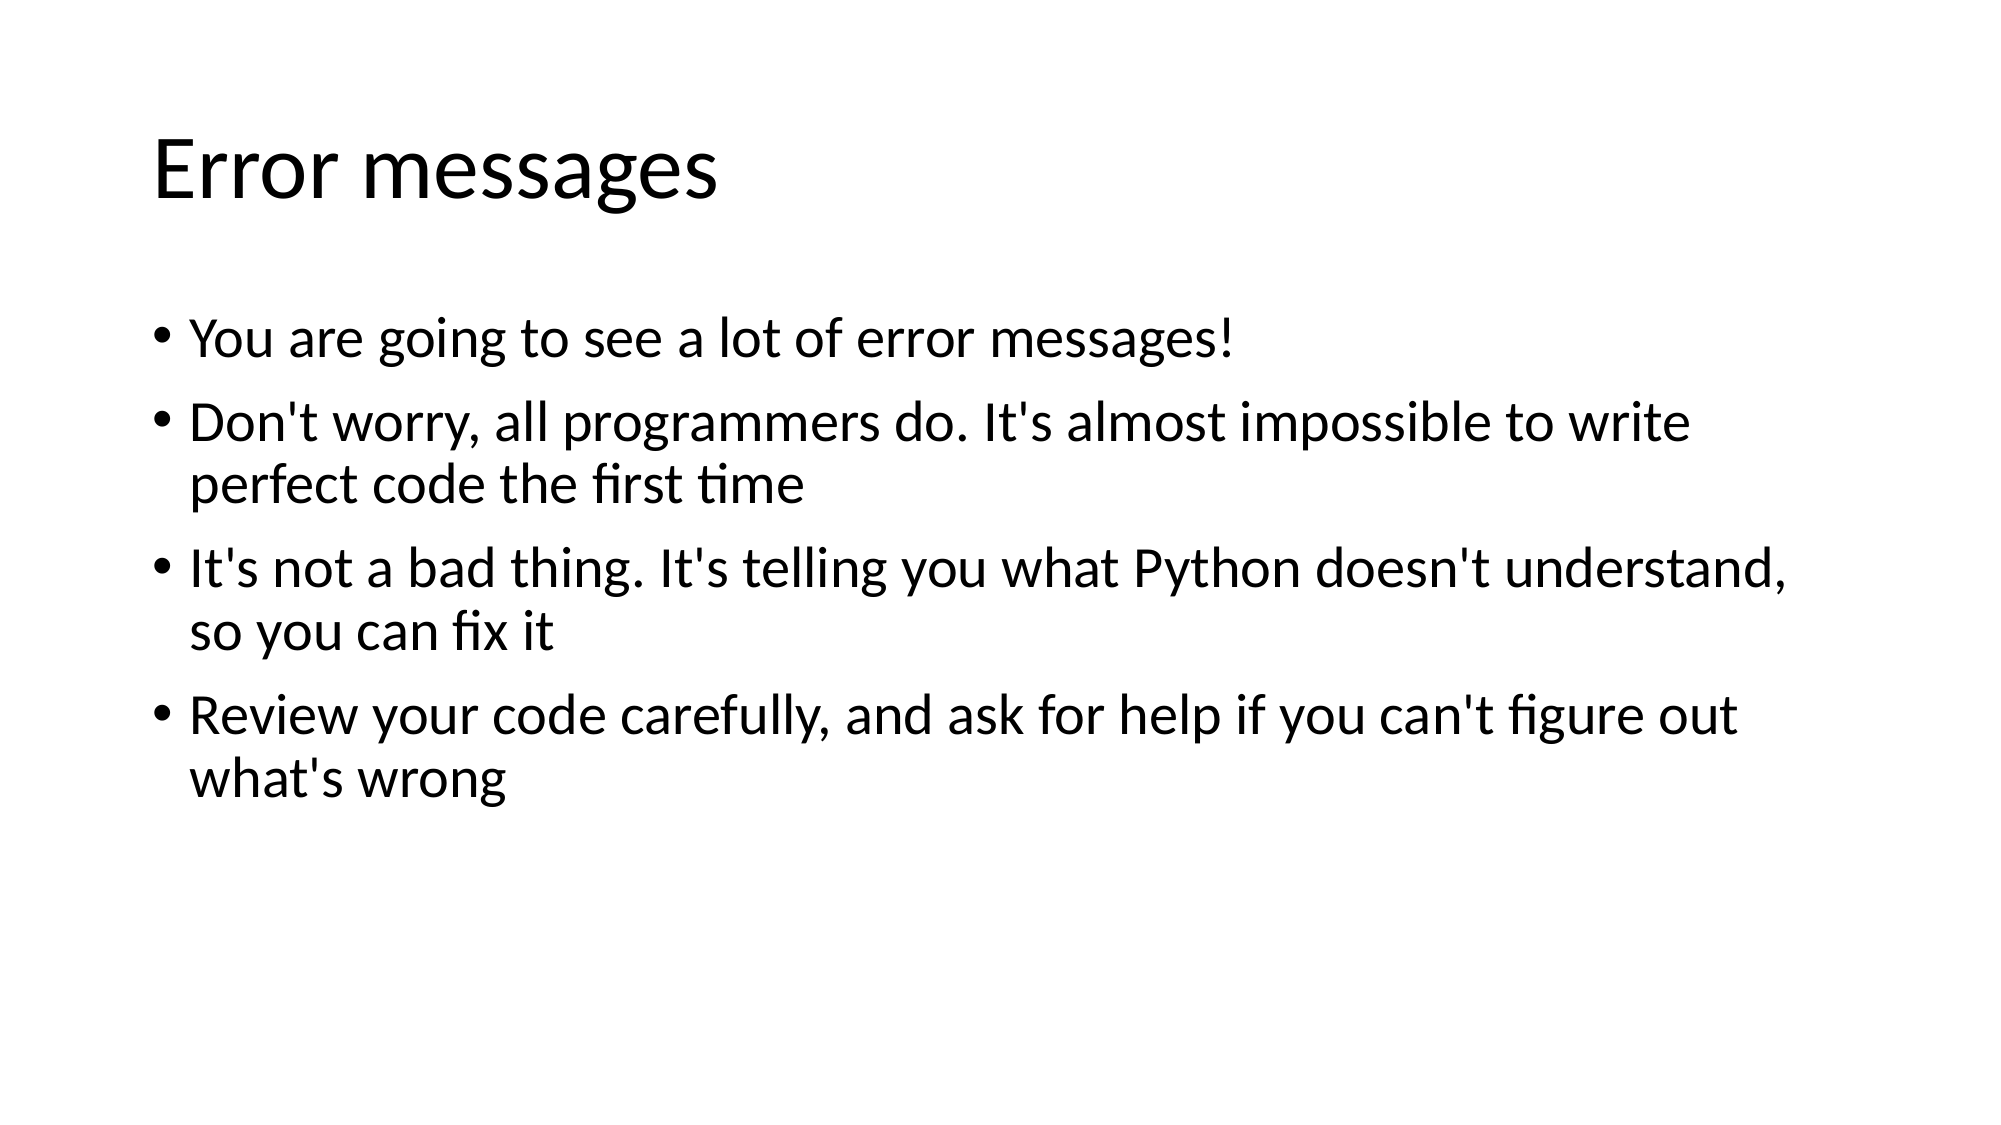

# Error messages
You are going to see a lot of error messages!
Don't worry, all programmers do. It's almost impossible to write perfect code the first time
It's not a bad thing. It's telling you what Python doesn't understand, so you can fix it
Review your code carefully, and ask for help if you can't figure out what's wrong